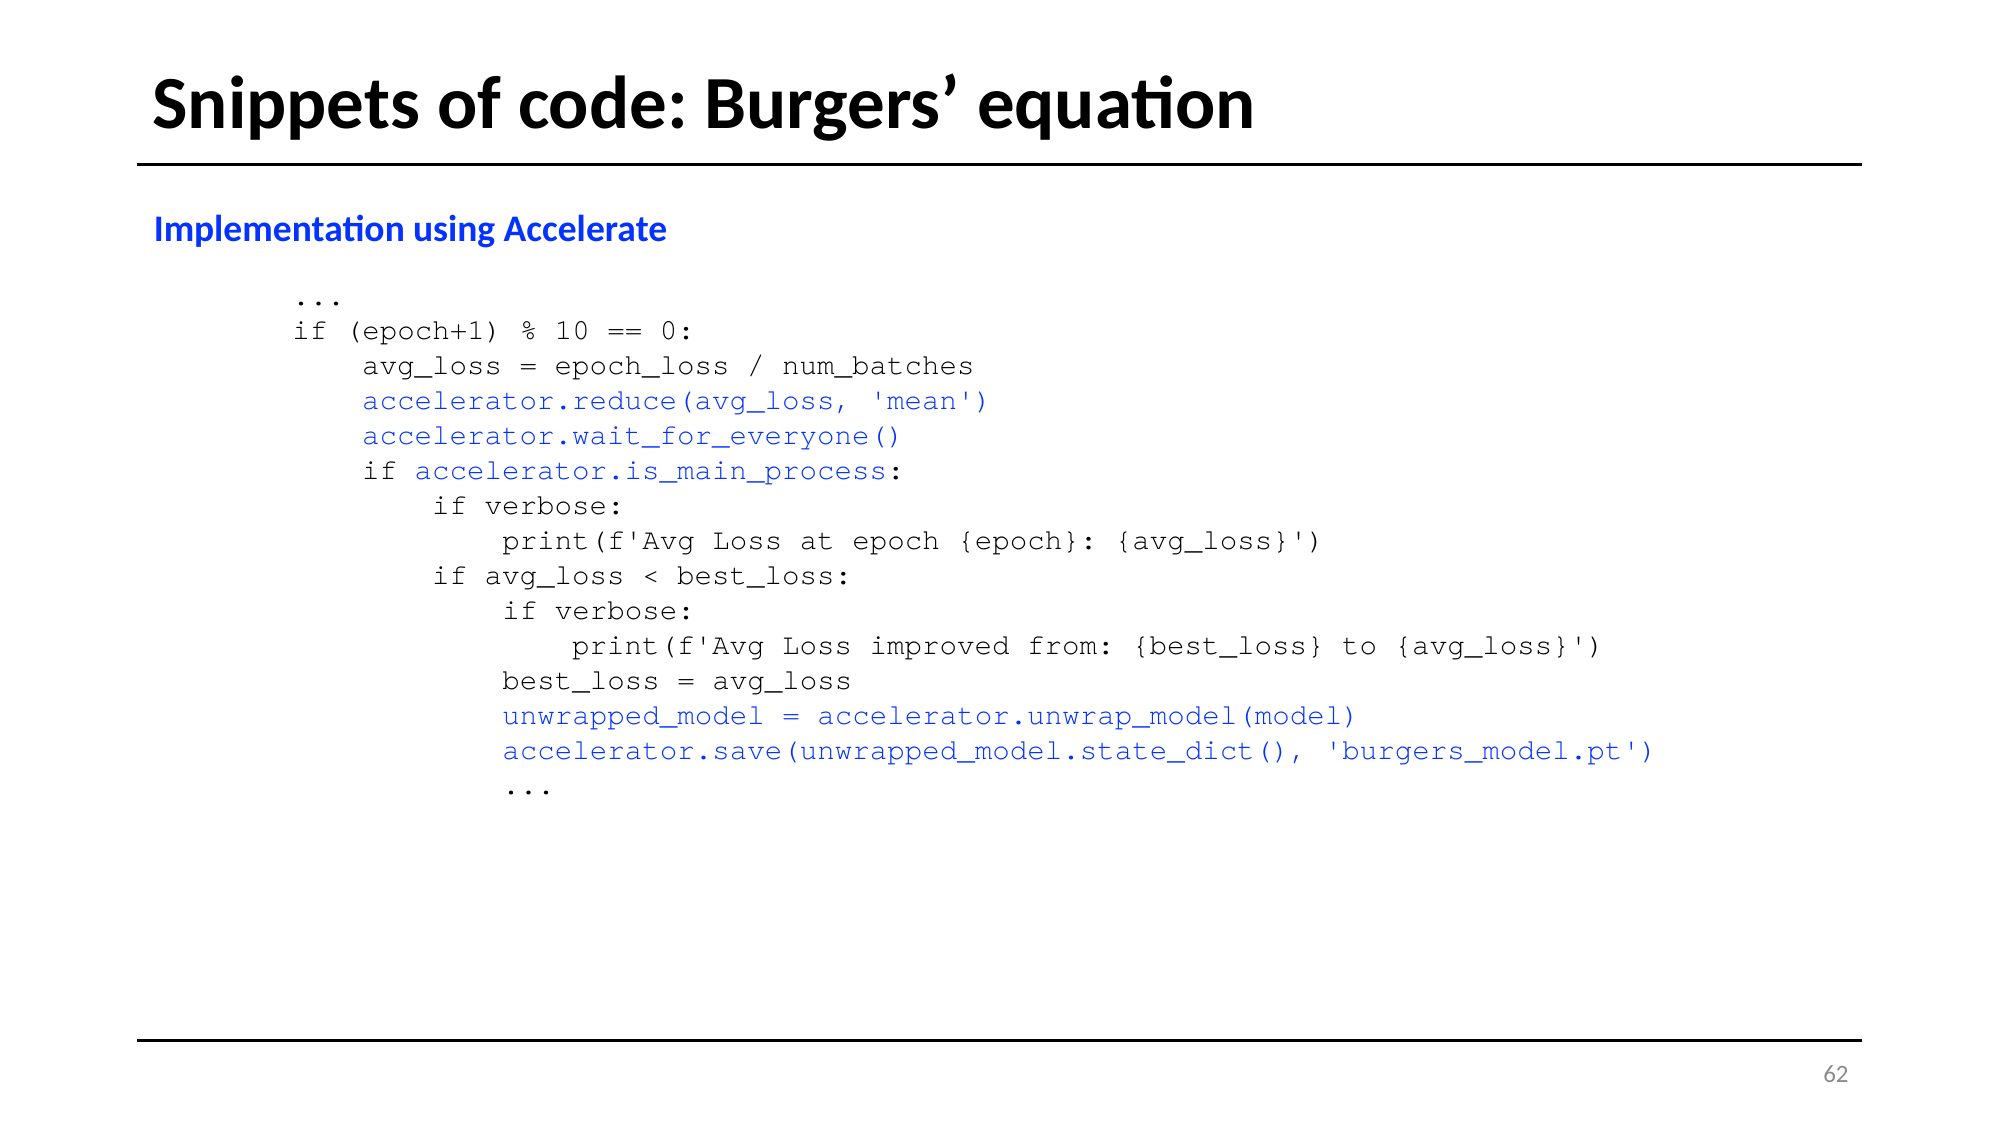

# Snippets of code: Burgers’ equation
Implementation using Accelerate
        ...
        if (epoch+1) % 10 == 0:
            avg_loss = epoch_loss / num_batches
            accelerator.reduce(avg_loss, 'mean')
            accelerator.wait_for_everyone()
            if accelerator.is_main_process:
                if verbose:
                    print(f'Avg Loss at epoch {epoch}: {avg_loss}')
                if avg_loss < best_loss:
                    if verbose:
                        print(f'Avg Loss improved from: {best_loss} to {avg_loss}')
                    best_loss = avg_loss
                    unwrapped_model = accelerator.unwrap_model(model)
                    accelerator.save(unwrapped_model.state_dict(), 'burgers_model.pt')
                    ...